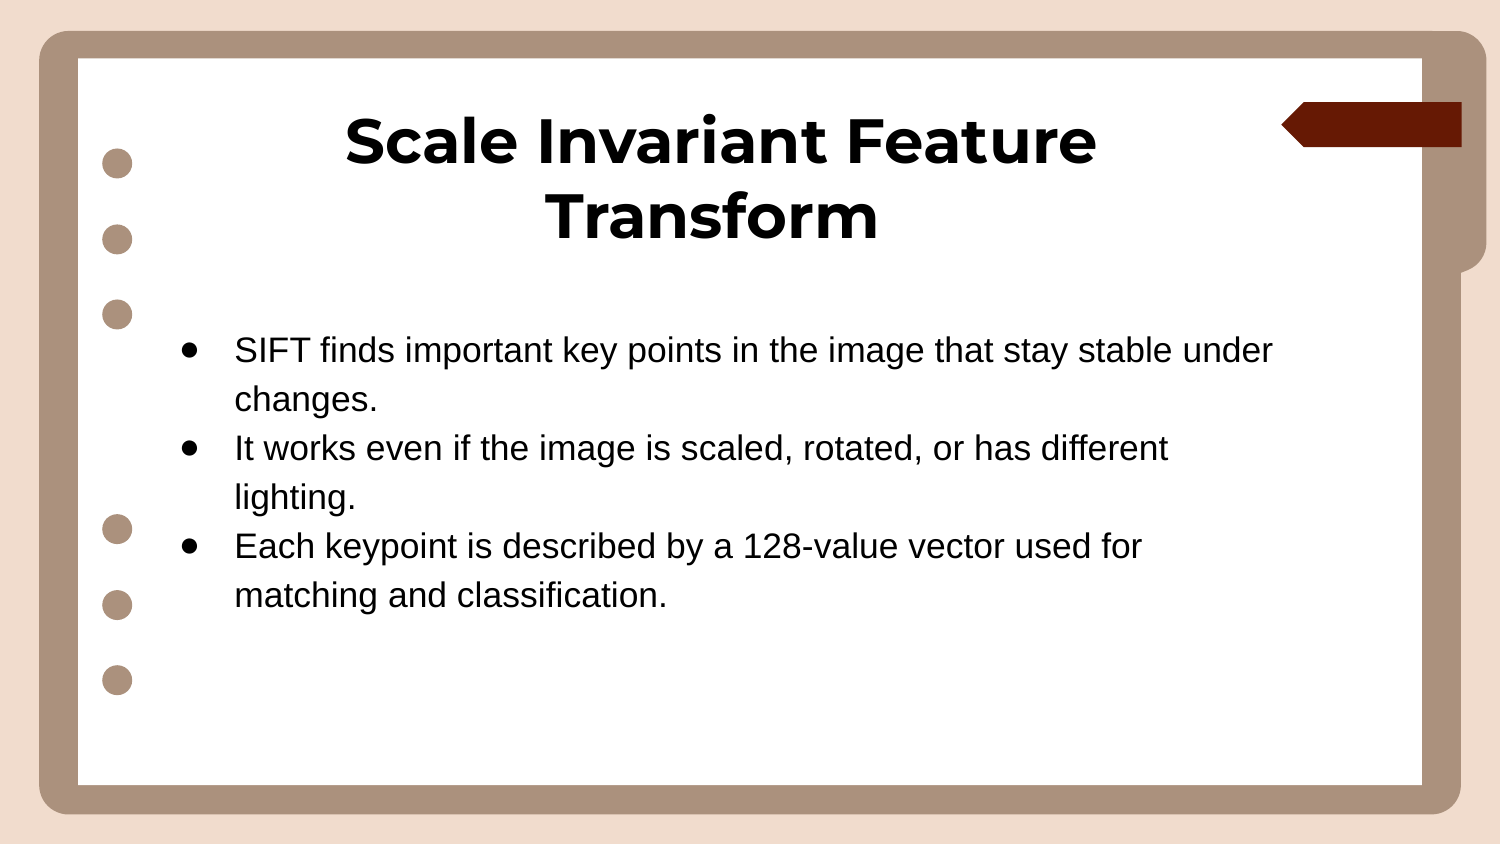

Scale Invariant Feature Transform

SIFT finds important key points in the image that stay stable under changes.
It works even if the image is scaled, rotated, or has different lighting.
Each keypoint is described by a 128-value vector used for matching and classification.